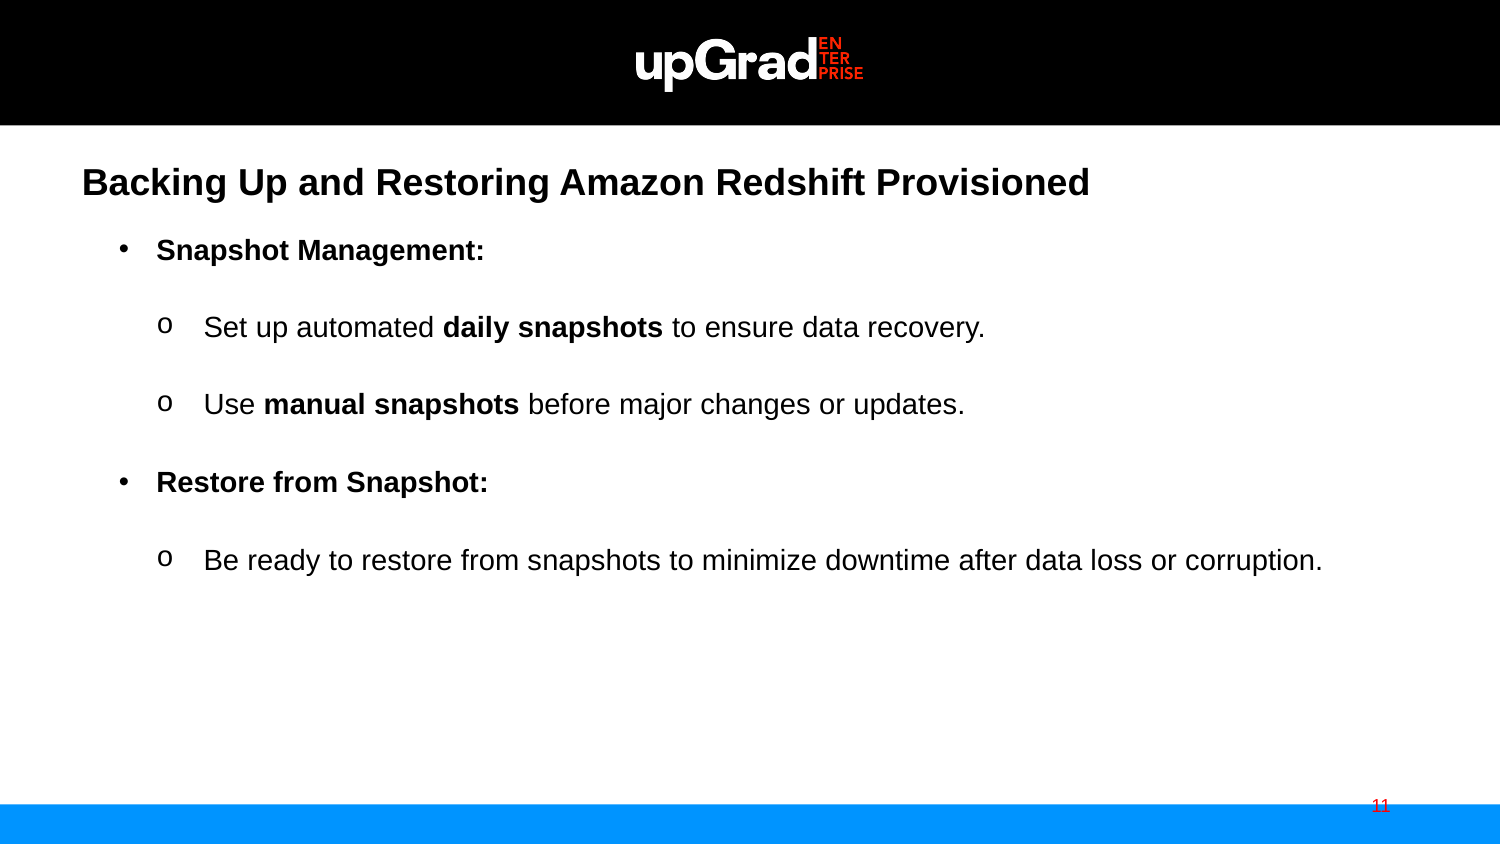

Backing Up and Restoring Amazon Redshift Provisioned
Snapshot Management:
Set up automated daily snapshots to ensure data recovery.
Use manual snapshots before major changes or updates.
Restore from Snapshot:
Be ready to restore from snapshots to minimize downtime after data loss or corruption.
11